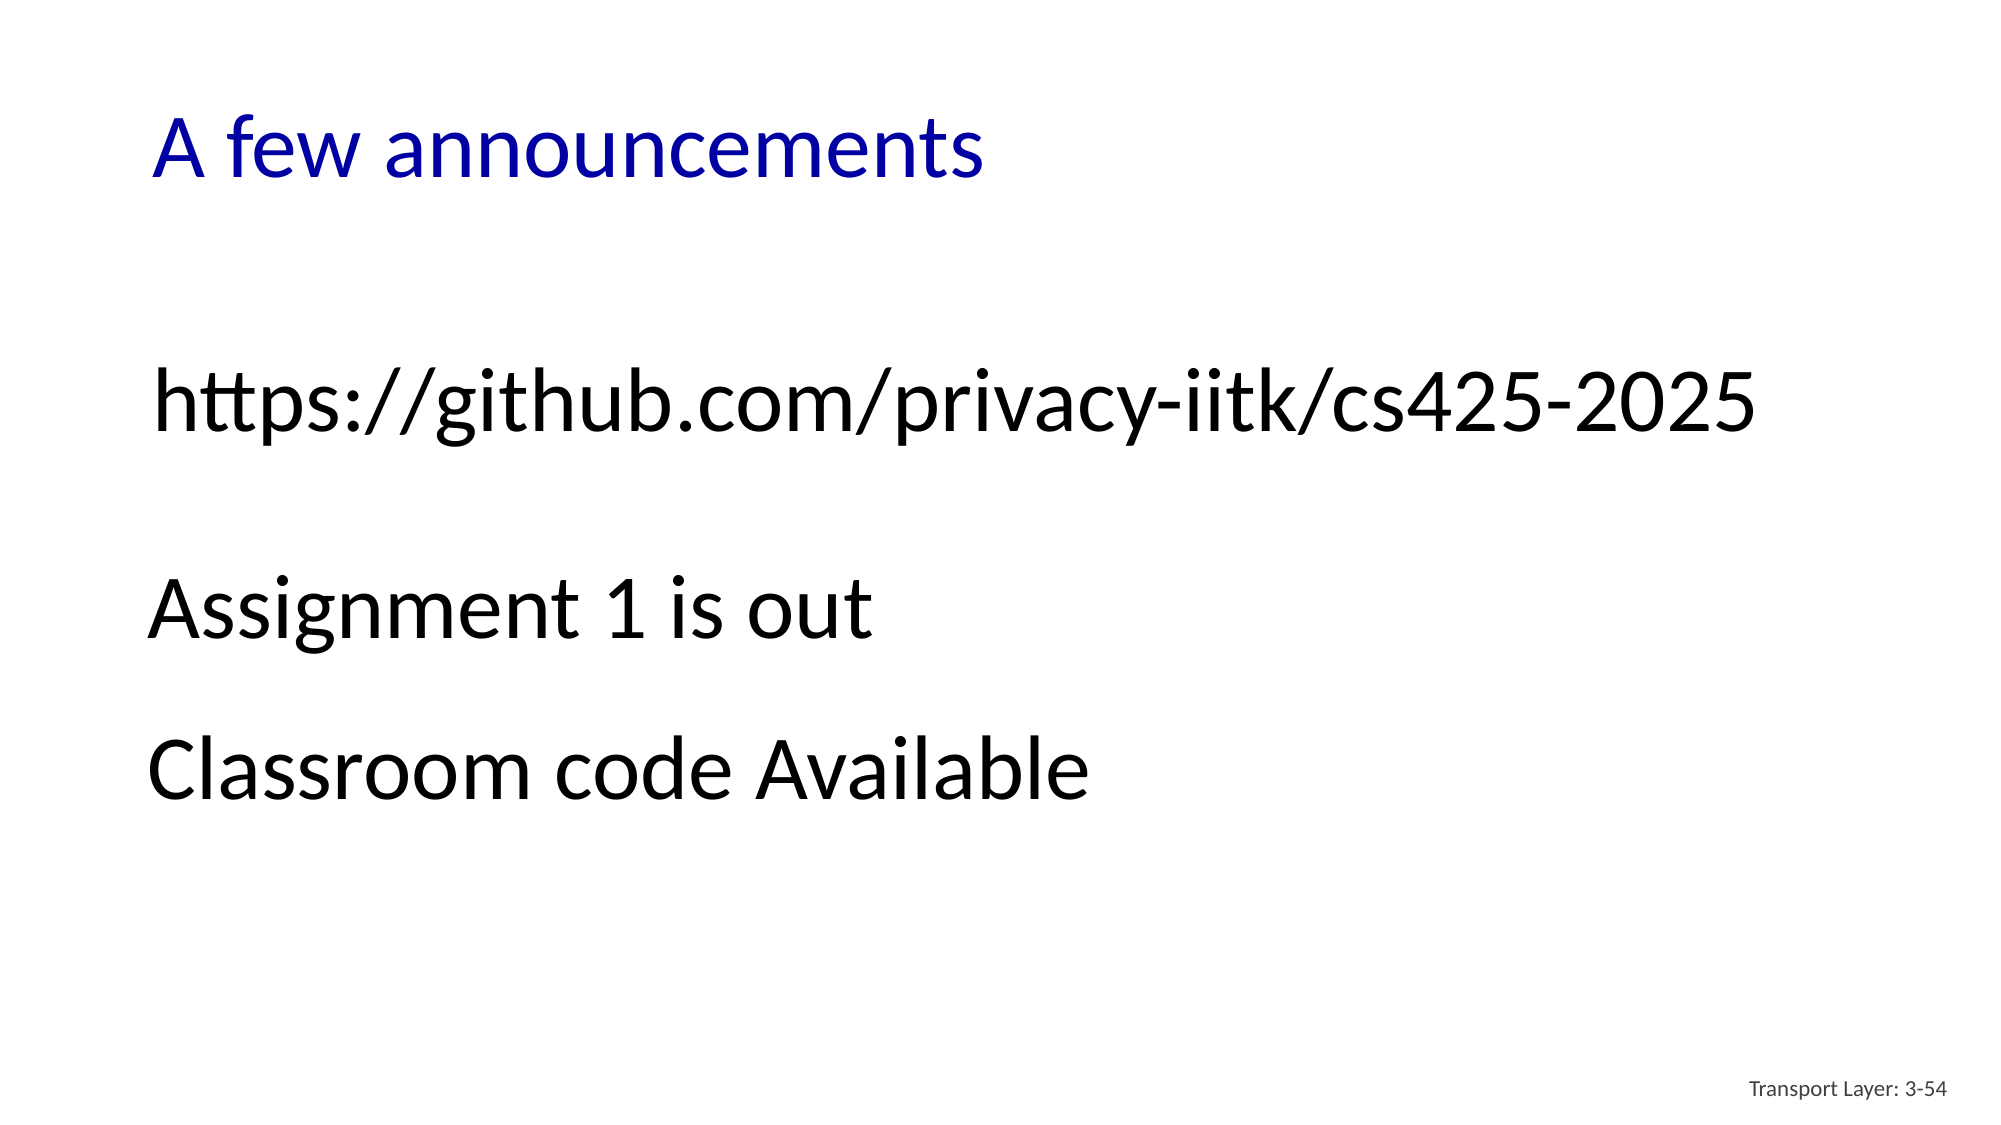

# A few announcements
https://github.com/privacy-iitk/cs425-2025
Assignment 1 is out
Classroom code Available
Transport Layer: 3-54